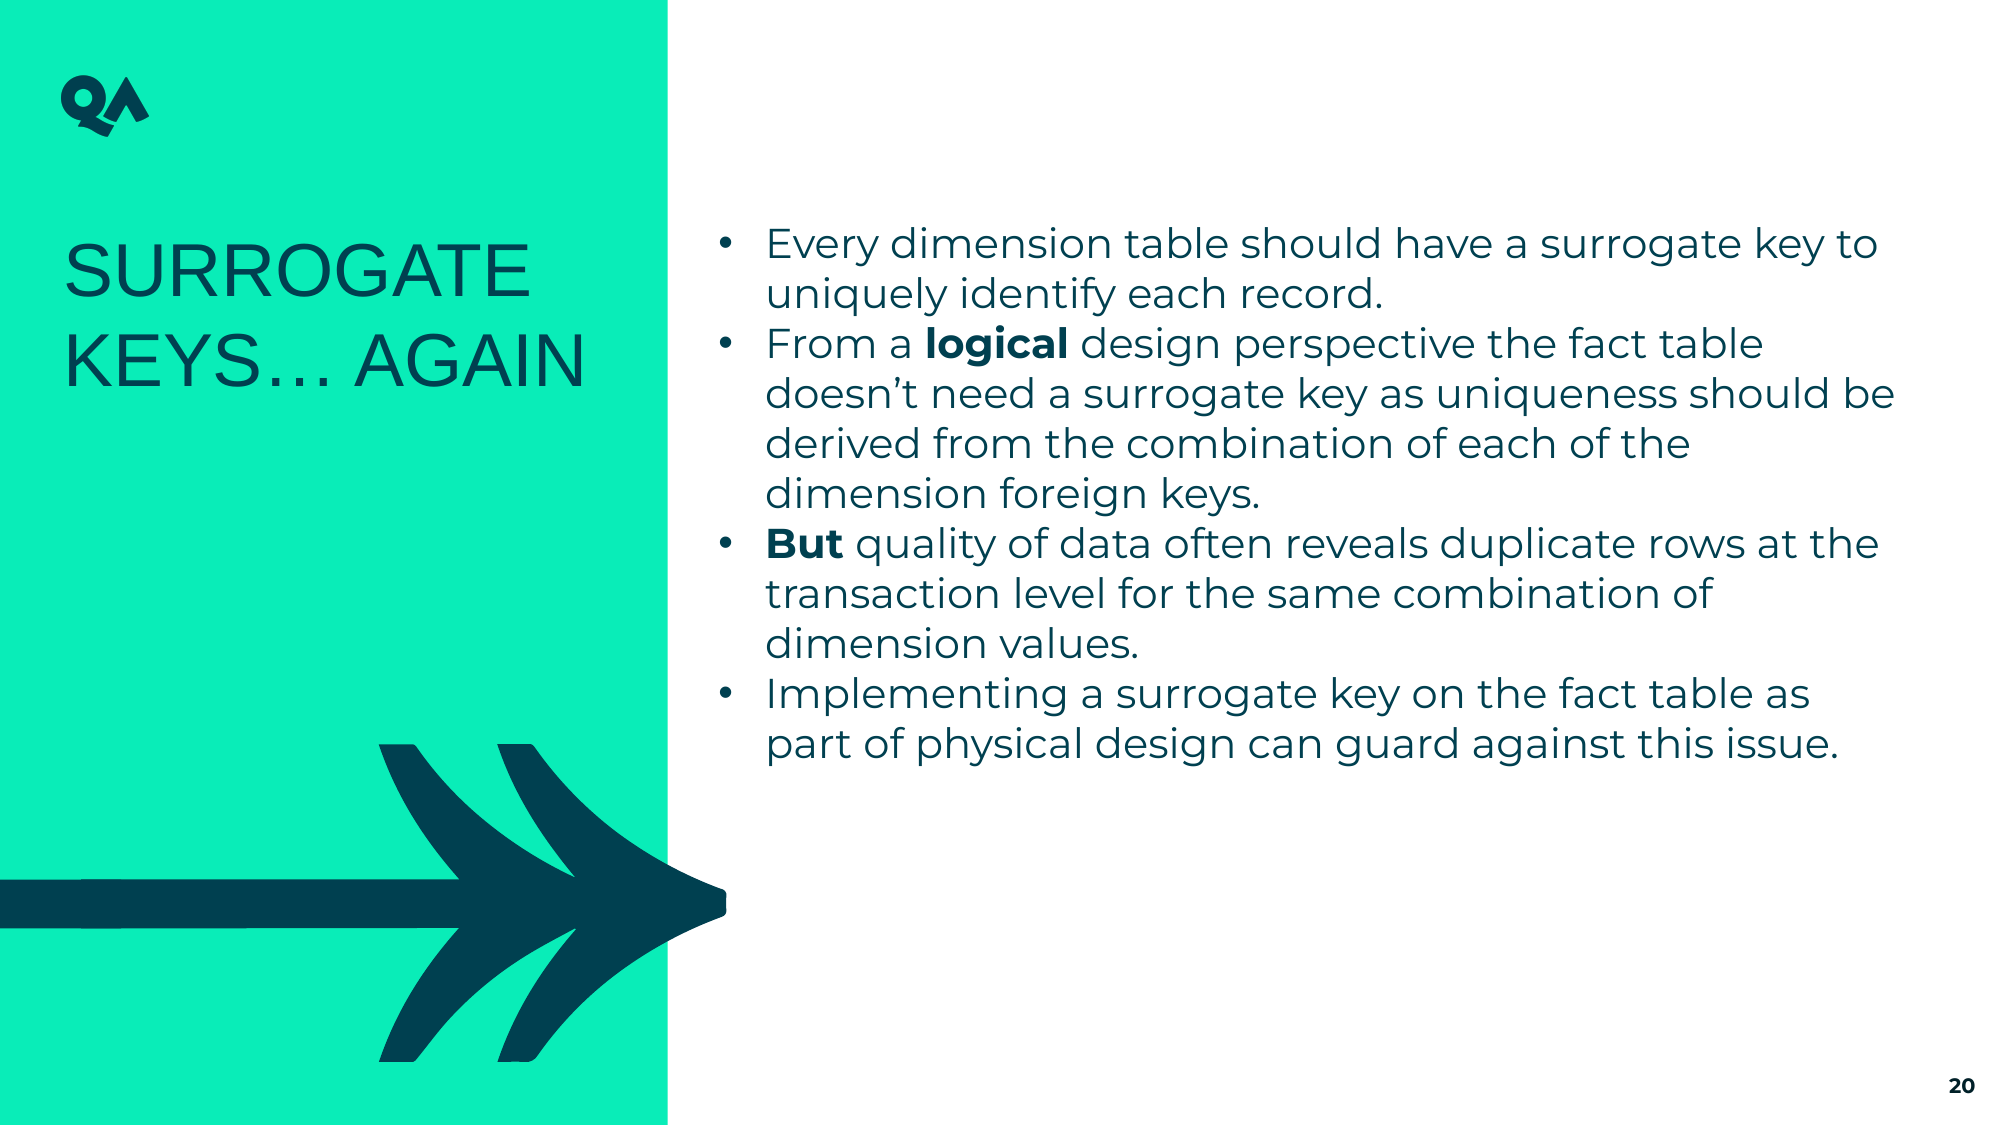

Every dimension table should have a surrogate key to uniquely identify each record.
From a logical design perspective the fact table doesn’t need a surrogate key as uniqueness should be derived from the combination of each of the dimension foreign keys.
But quality of data often reveals duplicate rows at the transaction level for the same combination of dimension values.
Implementing a surrogate key on the fact table as part of physical design can guard against this issue.
Surrogate Keys… again
20